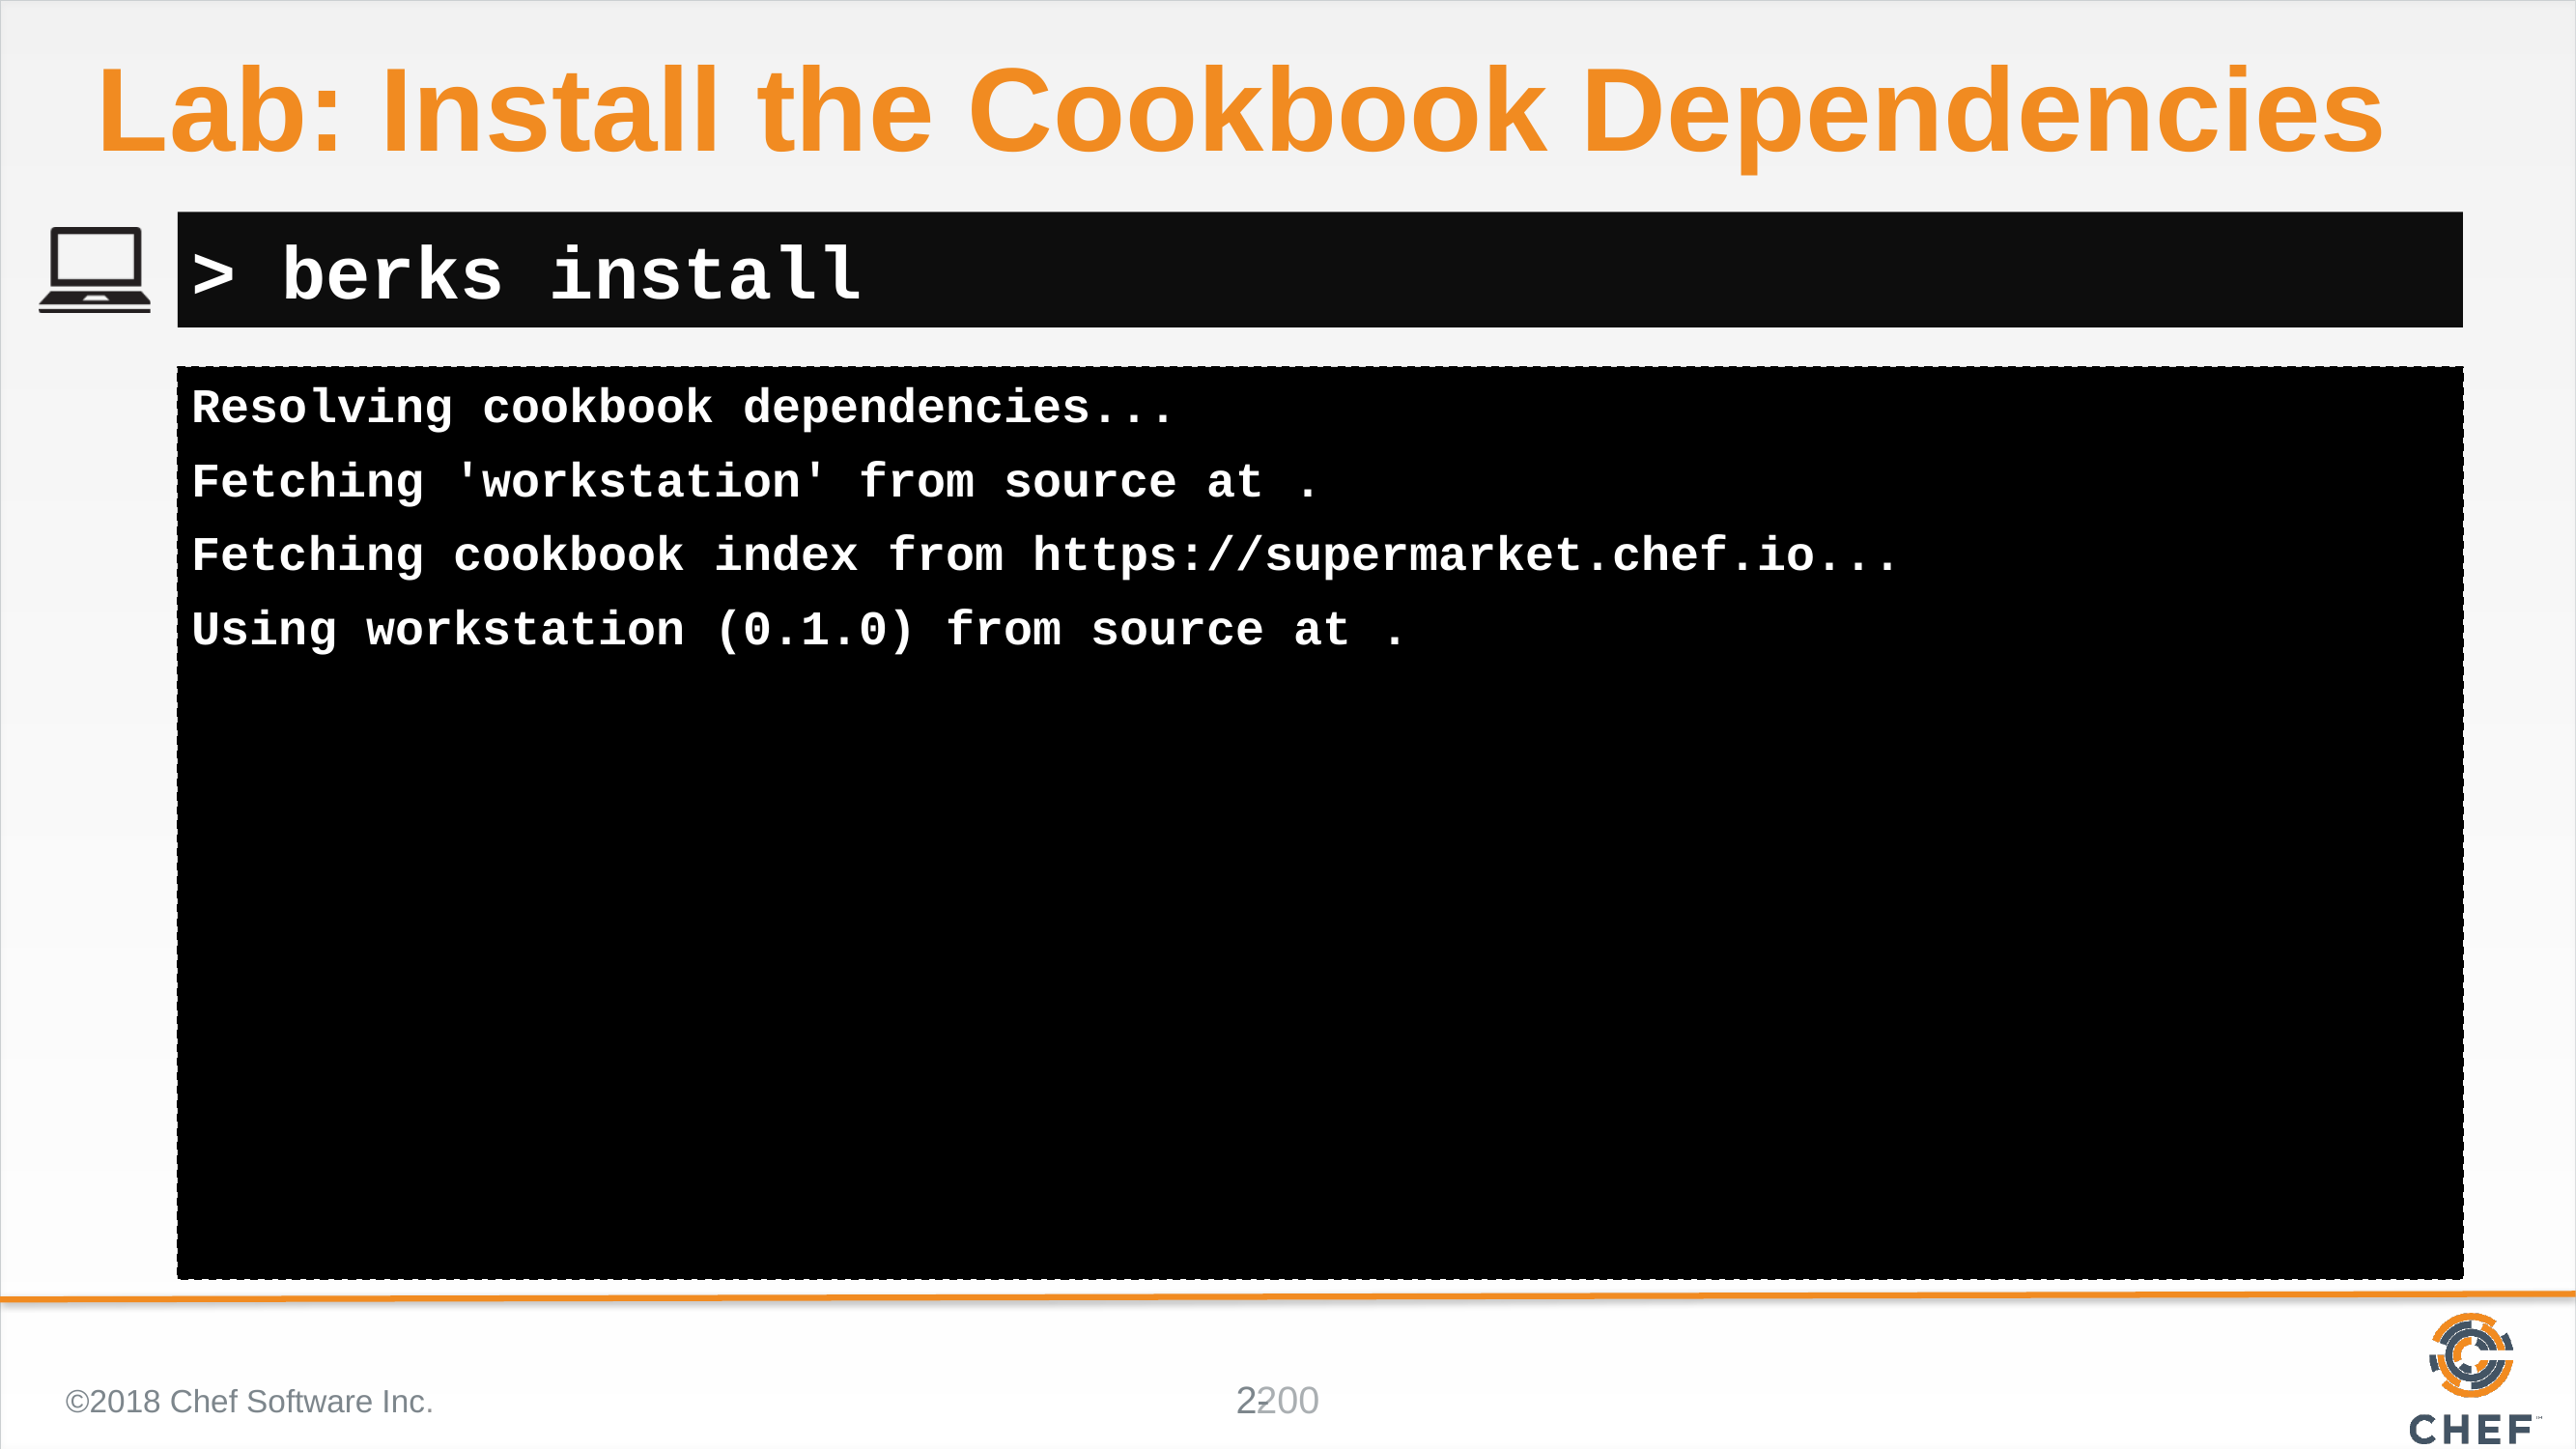

# Lab: Install the Cookbook Dependencies
> berks install
Resolving cookbook dependencies...
Fetching 'workstation' from source at .
Fetching cookbook index from https://supermarket.chef.io...
Using workstation (0.1.0) from source at .
©2018 Chef Software Inc.
200